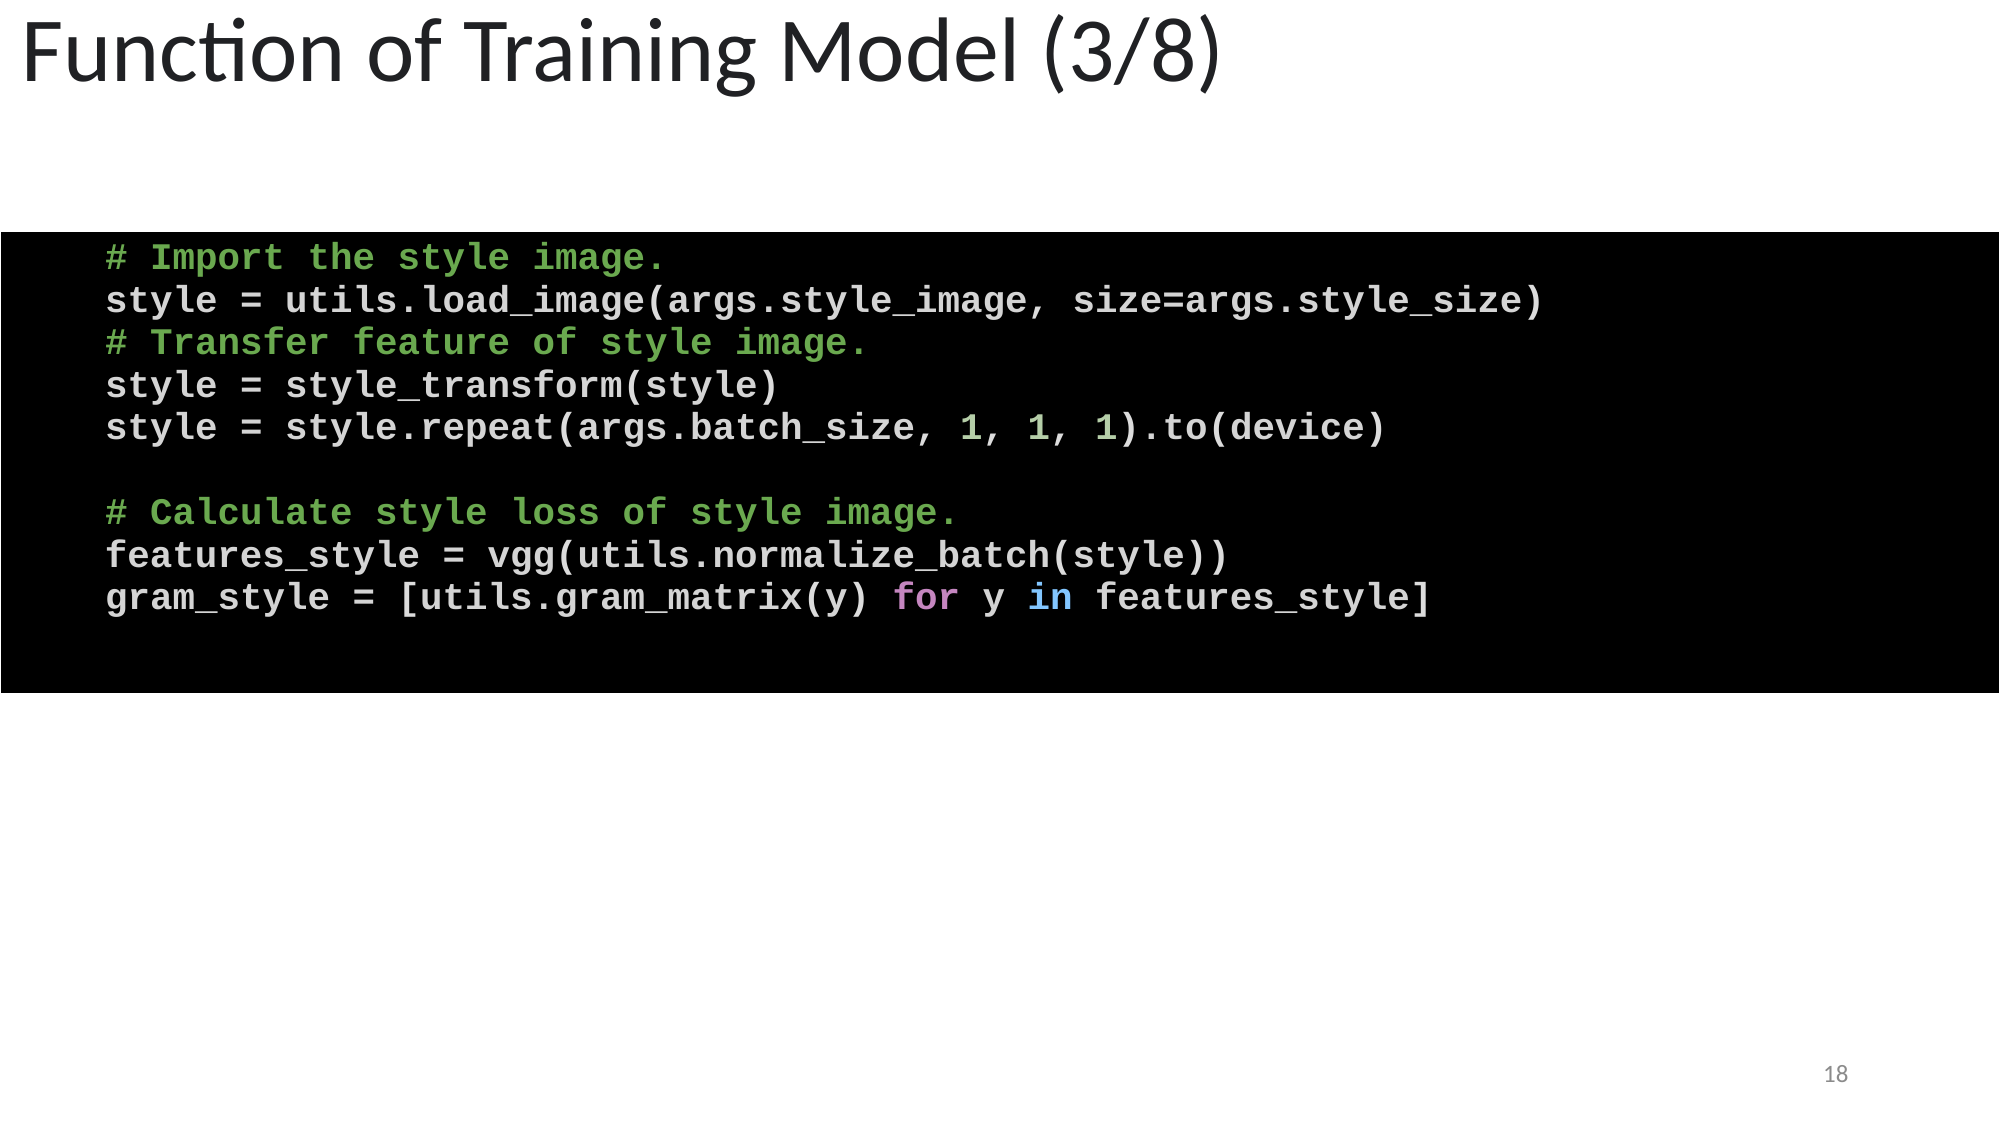

Function of Training Model (3/8)
| # Import the style image. style = utils.load\_image(args.style\_image, size=args.style\_size)     # Transfer feature of style image.     style = style\_transform(style)     style = style.repeat(args.batch\_size, 1, 1, 1).to(device) # Calculate style loss of style image.     features\_style = vgg(utils.normalize\_batch(style))     gram\_style = [utils.gram\_matrix(y) for y in features\_style] |
| --- |
18